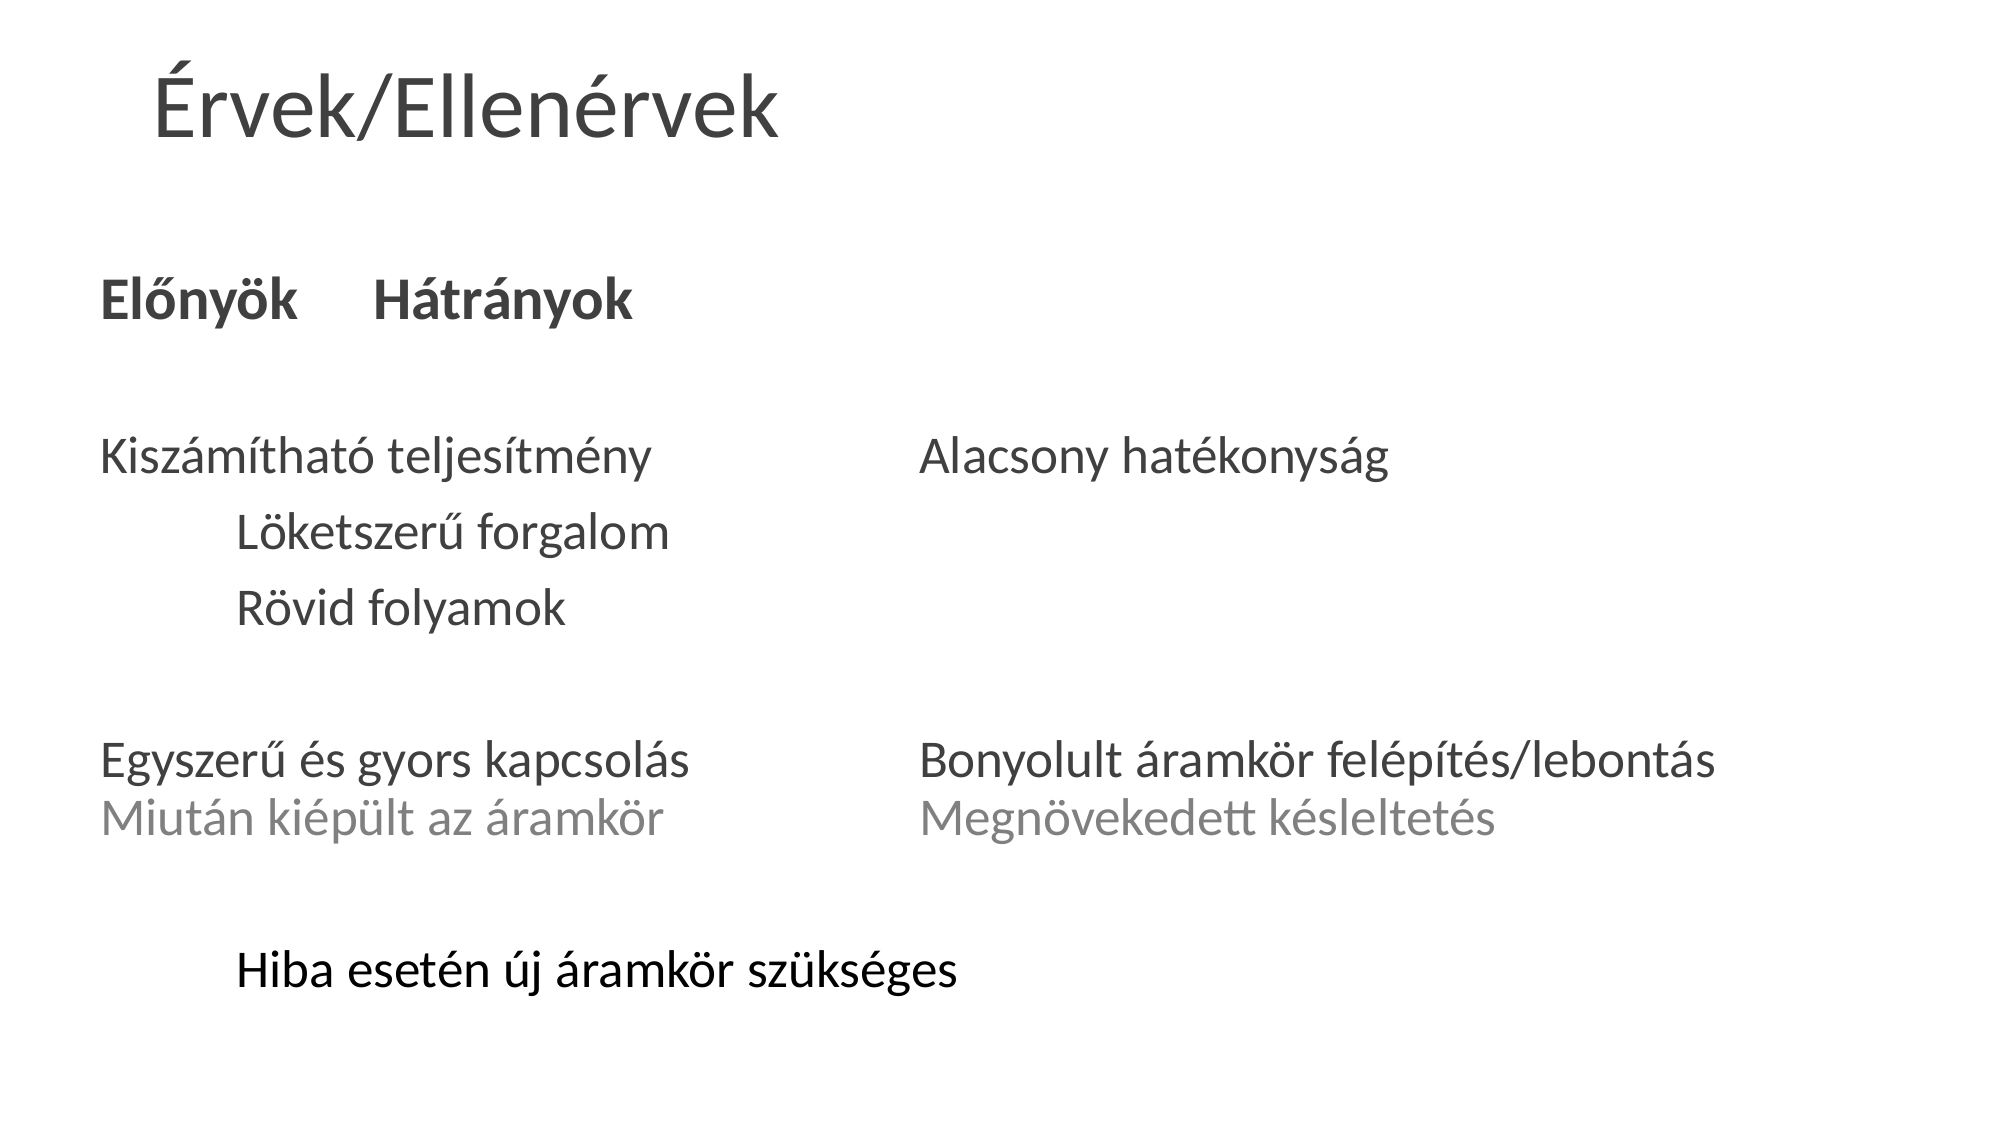

# Érvek/Ellenérvek
Előnyök					Hátrányok

Kiszámítható teljesítmény		Alacsony hatékonyság
							Löketszerű forgalom
							Rövid folyamok

Egyszerű és gyors kapcsolás		Bonyolult áramkör felépítés/lebontás
Miután kiépült az áramkör 		Megnövekedett késleltetés

						Hiba esetén új áramkör szükséges